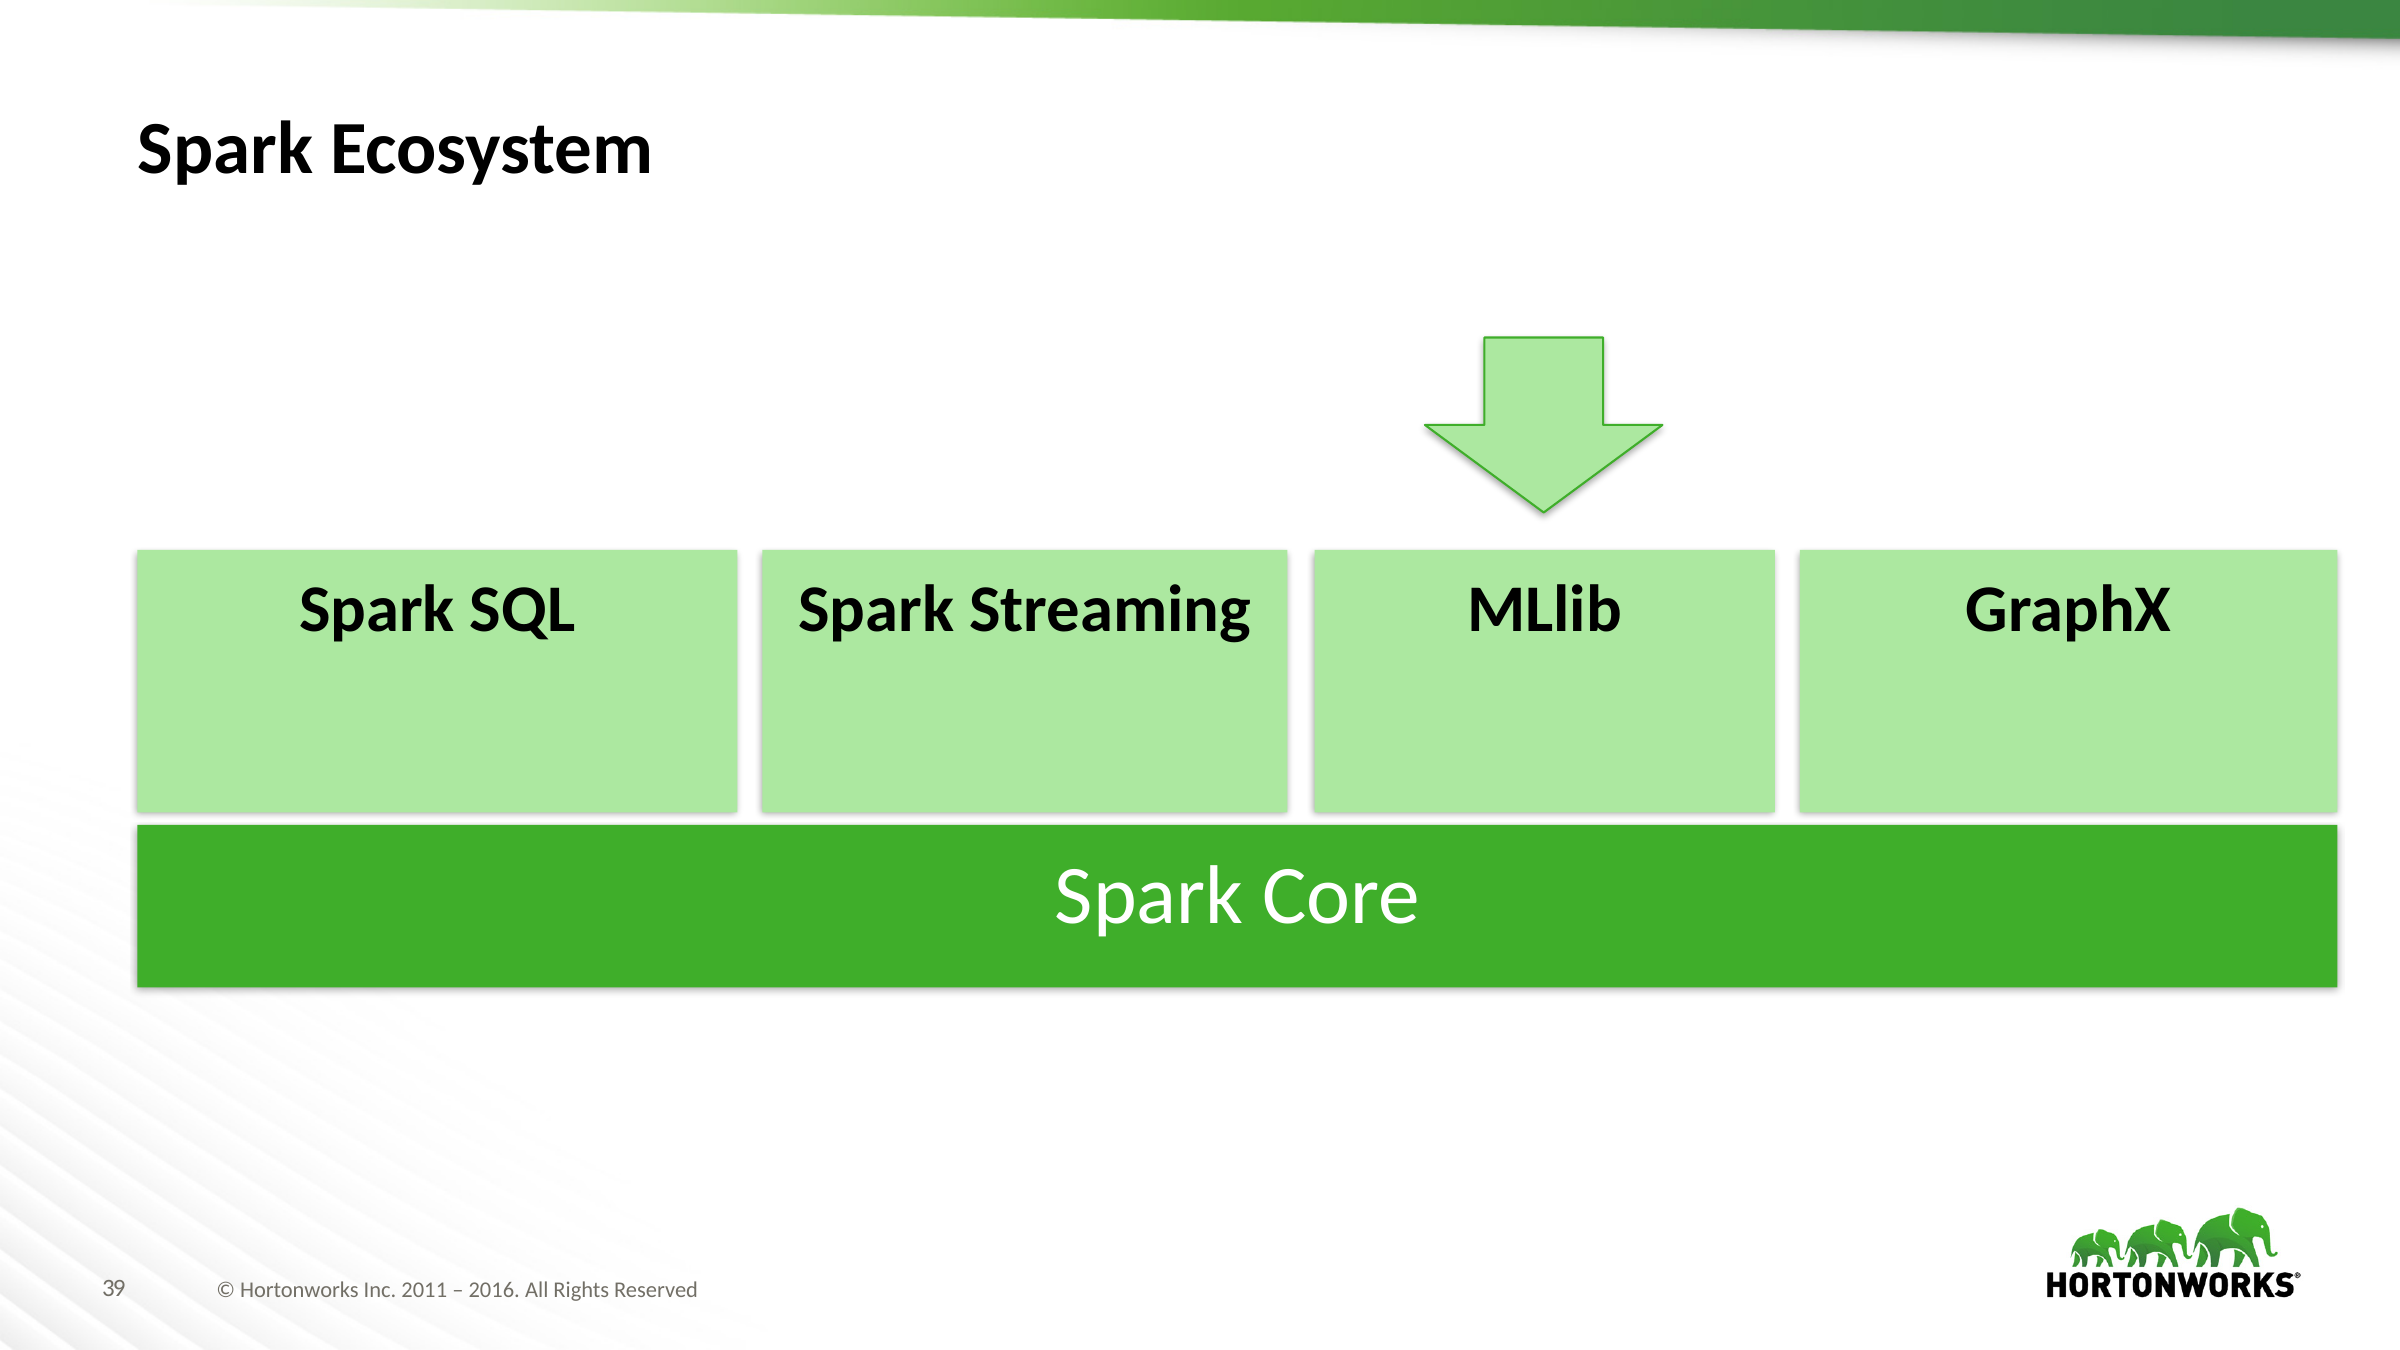

# Spark Ecosystem

Spark SQL
Spark Streaming
MLlib
GraphX
Spark Core